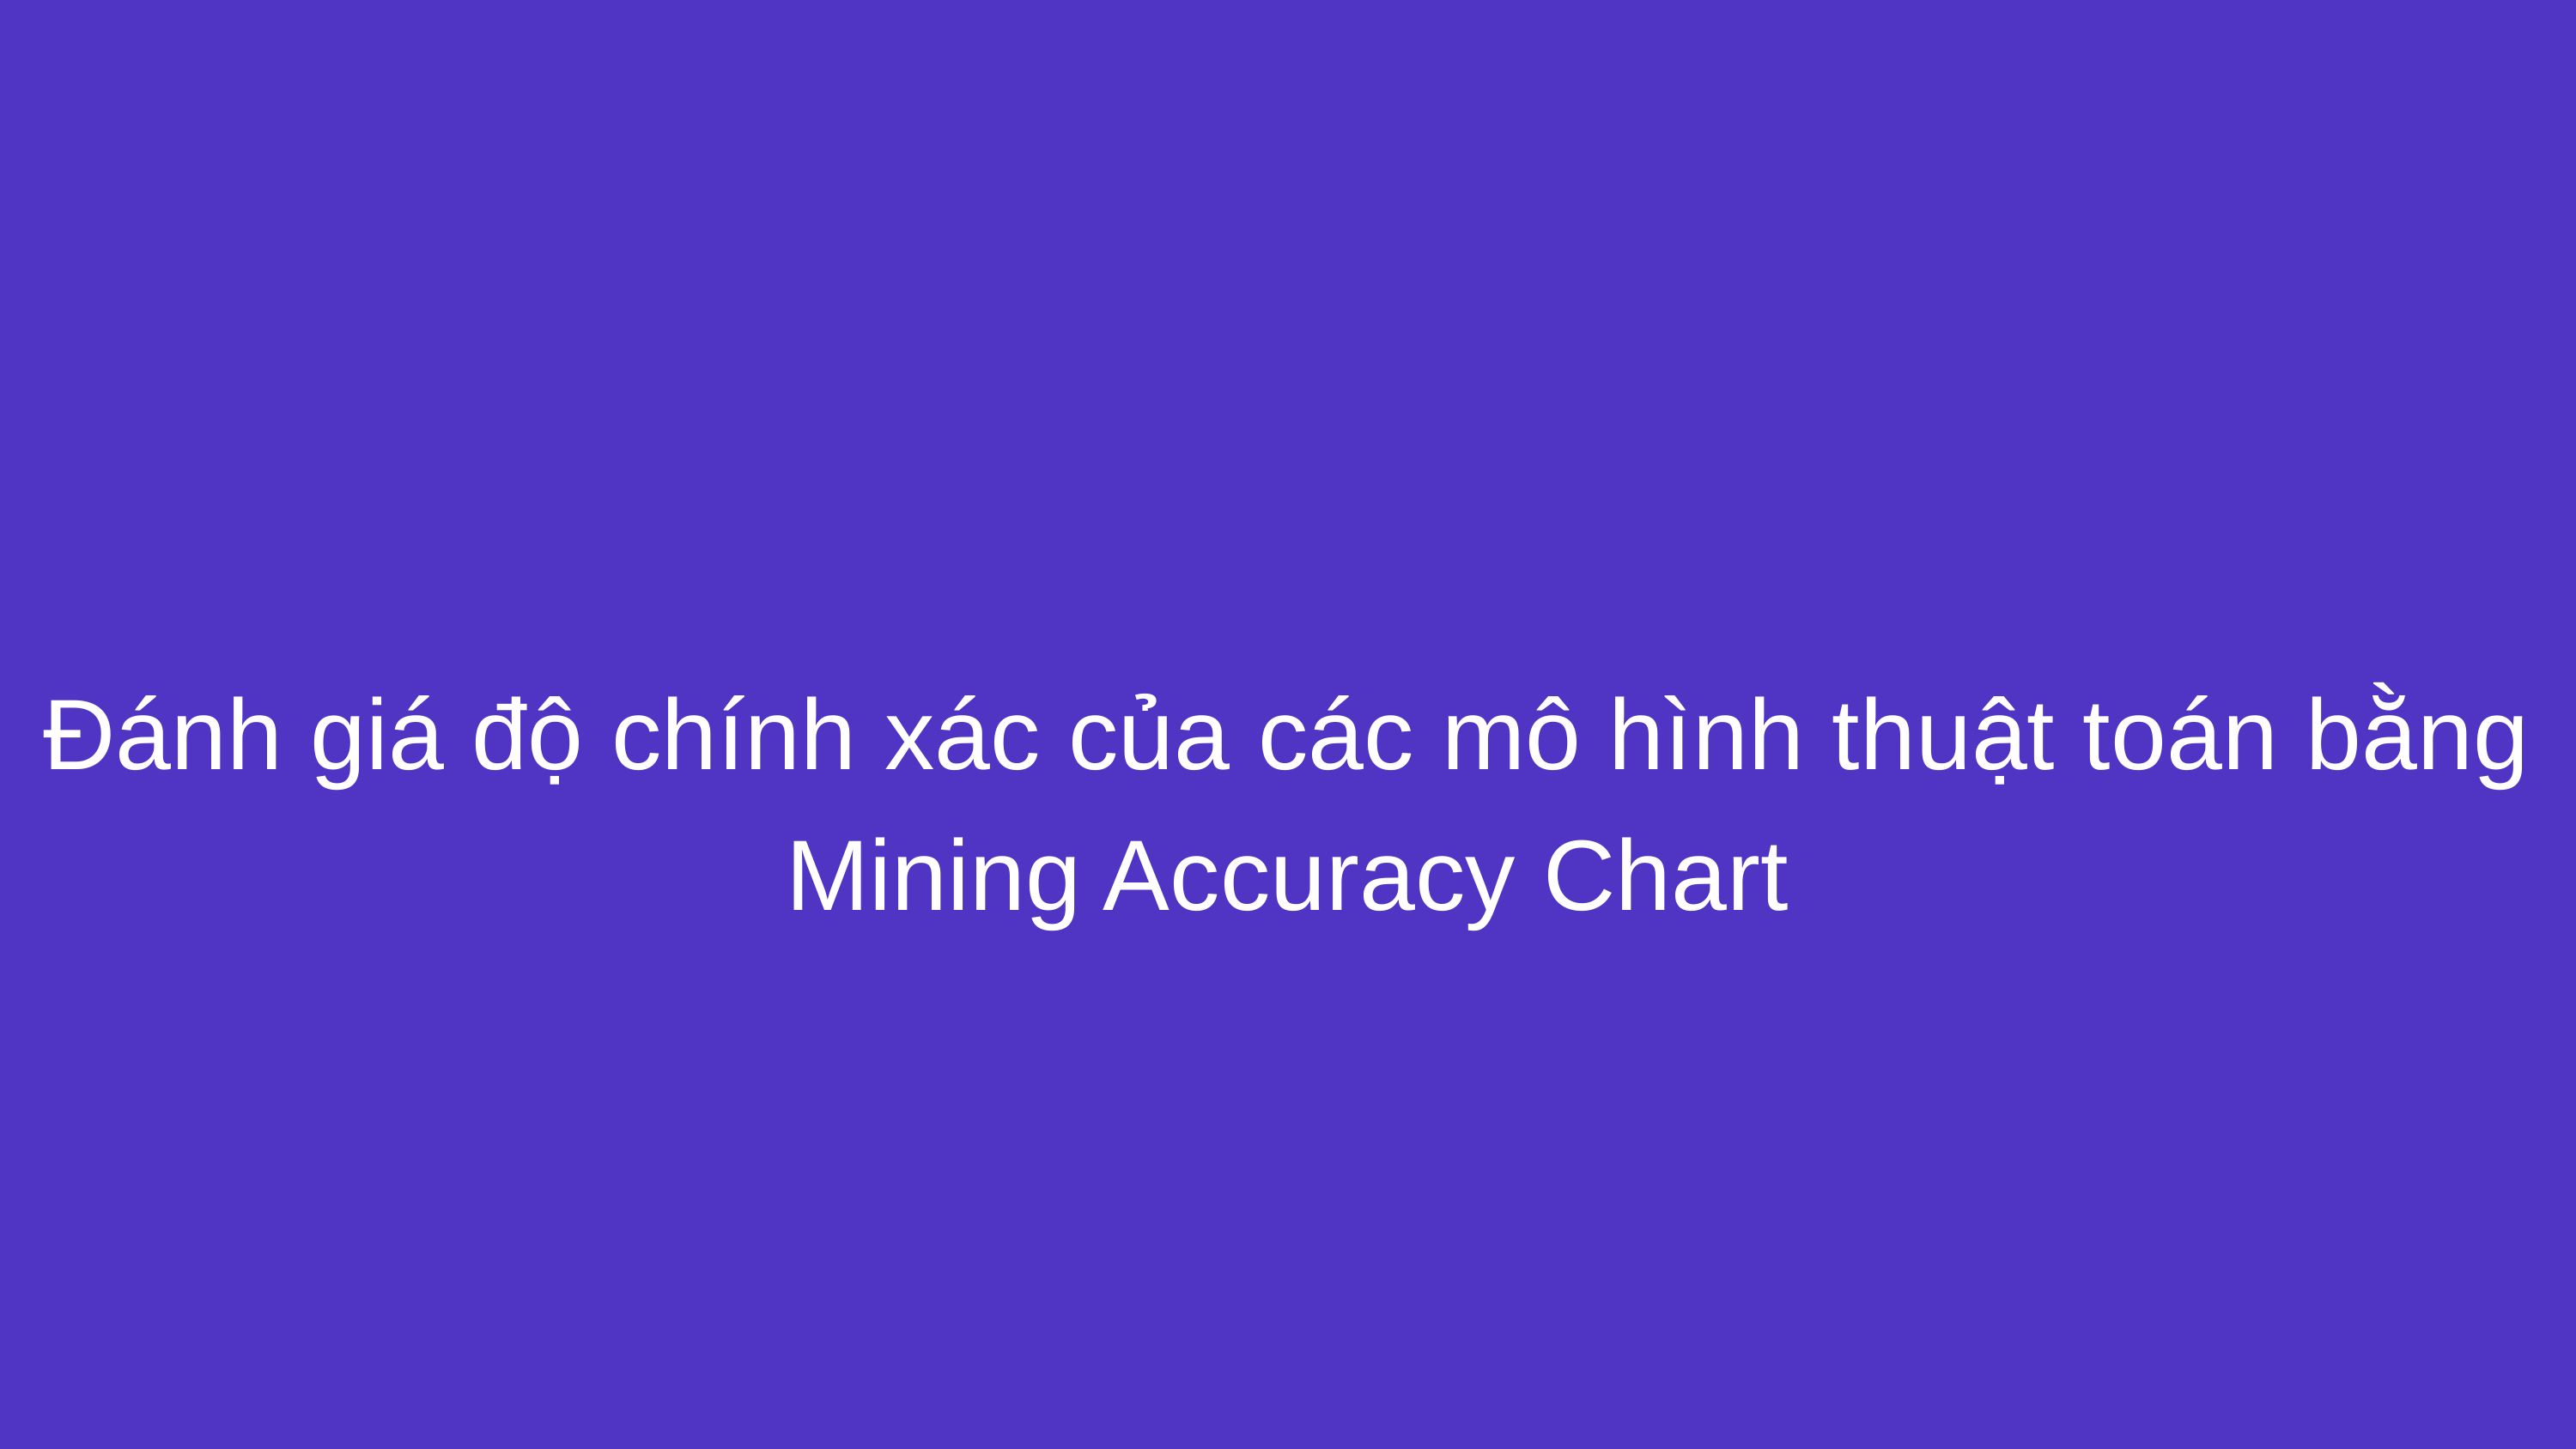

Đánh giá độ chính xác của các mô hình thuật toán bằng Mining Accuracy Chart